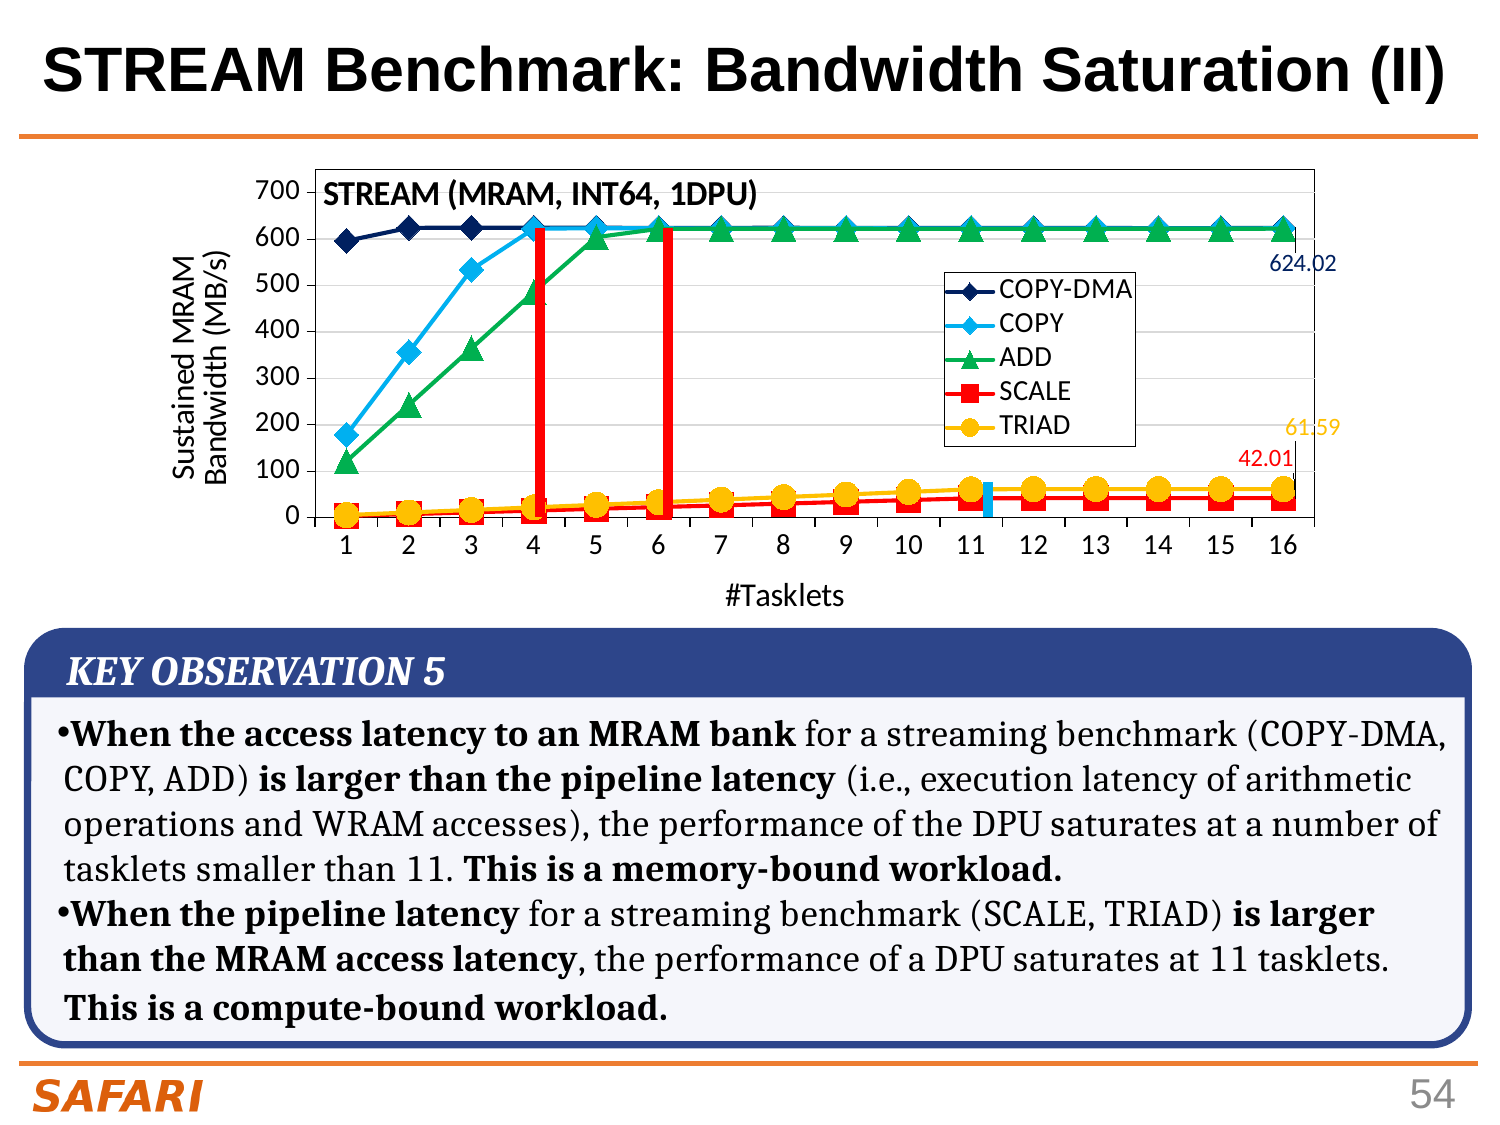

# STREAM Benchmark: Bandwidth Saturation (II)

### Chart: STREAM (MRAM, INT64, 1DPU)

| Category | COPY-DMA | COPY | ADD | SCALE | TRIAD |
|---|---|---|---|---|---|
| 1 | 596.041860795598 | 178.436005506209 | 121.60172295968 | 3.79648645503329 | 5.5522703505139 |
| 2 | 624.208777366152 | 356.562129405013 | 243.109804668416 | 7.59287472845763 | 11.1044357034795 |
| 3 | 624.387986538287 | 534.177436741822 | 364.467035490691 | 11.3878395780001 | 16.6539765733571 |
| 4 | 624.454386422004 | 622.455316870988 | 485.817339433601 | 15.1850818599575 | 22.2081154574919 |
| 5 | 624.630414432814 | 623.317580621191 | 604.097143445012 | 18.9799166723231 | 27.7585083333464 |
| 6 | 623.820843514288 | 623.294423598469 | 622.001468843568 | 22.7748399620679 | 33.3075123087511 |
| 7 | 624.225366486302 | 622.851463514237 | 622.142057975928 | 26.5680275633035 | 38.8556787803393 |
| 8 | 624.344834185707 | 623.317580621191 | 622.172820320832 | 30.3692213007713 | 44.4132634126663 |
| 9 | 624.03961869135 | 623.436701065953 | 622.104707789341 | 34.1542787179405 | 49.9480469990473 |
| 10 | 624.049566663655 | 623.033199291239 | 622.076148907769 | 37.9460963575912 | 55.4920958129103 |
| 11 | 623.913638488673 | 623.072864828157 | 621.913632897449 | 41.740004691465 | 61.0389211514739 |
| 12 | 623.89706593284 | 623.062947970438 | 621.948764298827 | 41.9844246471521 | 61.5636770297472 |
| 13 | 623.933526717881 | 623.195198700974 | 622.005861292167 | 41.9823234598088 | 61.5606650871197 |
| 14 | 623.529381782657 | 622.967101284758 | 622.183807609851 | 41.9779716692819 | 61.5492654020984 |
| 15 | 623.651895003478 | 622.904321167728 | 622.216771805395 | 41.9784218126706 | 61.5524912996687 |
| 16 | 624.023039442292 | 623.297731639227 | 622.386043011436 | 42.0066500701061 | 61.5946741258741 |
KEY OBSERVATION 5

When the access latency to an MRAM bank for a streaming benchmark (COPY-DMA, COPY, ADD) is larger than the pipeline latency (i.e., execution latency of arithmetic operations and WRAM accesses), the performance of the DPU saturates at a number of tasklets smaller than 11. This is a memory-bound workload.
When the pipeline latency for a streaming benchmark (SCALE, TRIAD) is larger than the MRAM access latency, the performance of a DPU saturates at 11 tasklets. This is a compute-bound workload.